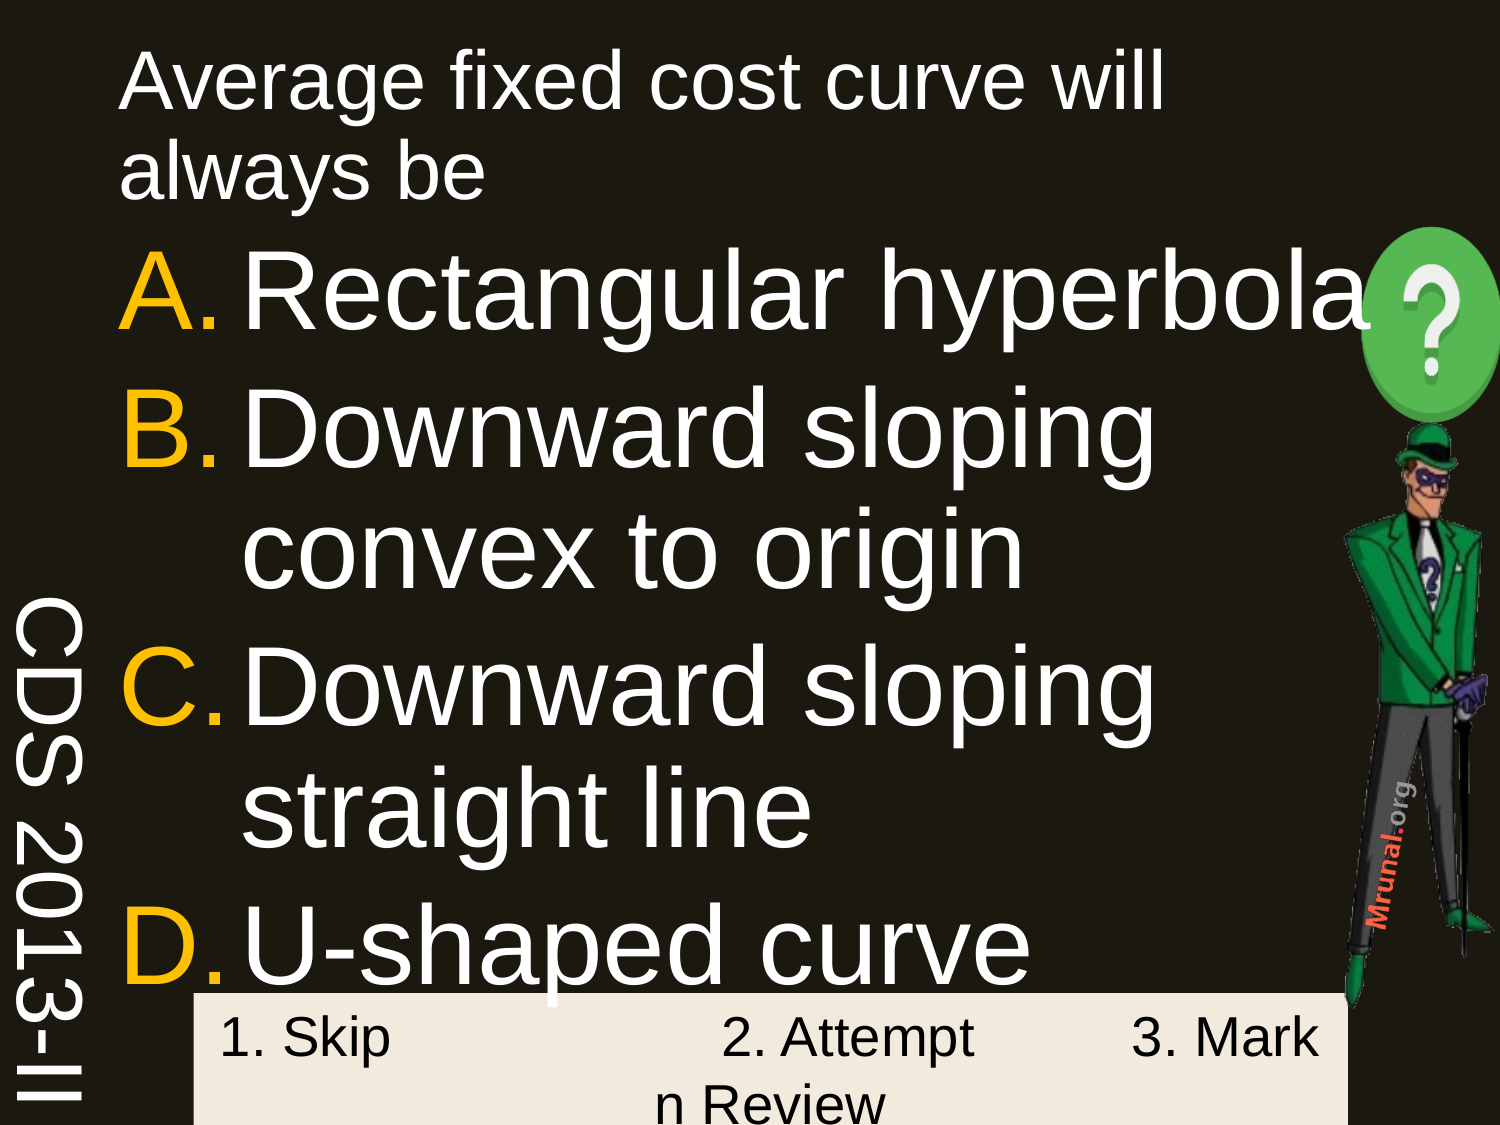

CDS 2013-II
Average fixed cost curve will always be
Rectangular hyperbola
Downward sloping convex to origin
Downward sloping straight line
U-shaped curve